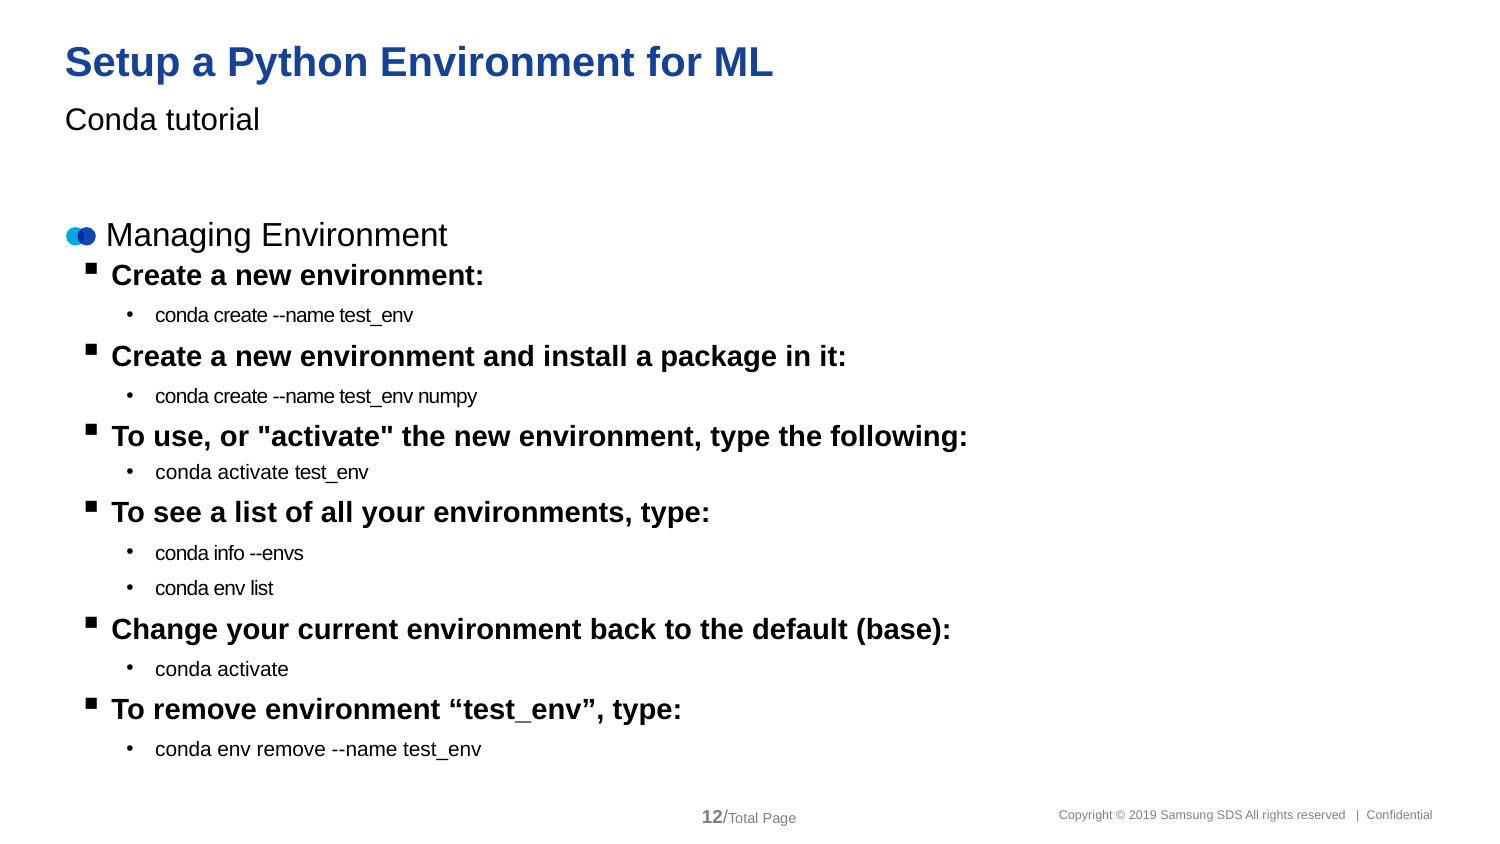

# Setup a Python Environment for ML
Conda tutorial
Managing Environment

Create a new environment:
conda create --name test_env
Create a new environment and install a package in it:
conda create --name test_env numpy
To use, or "activate" the new environment, type the following:
conda activate test_env
To see a list of all your environments, type:
conda info --envs
conda env list
Change your current environment back to the default (base):
conda activate
To remove environment “test_env”, type:
conda env remove --name test_env